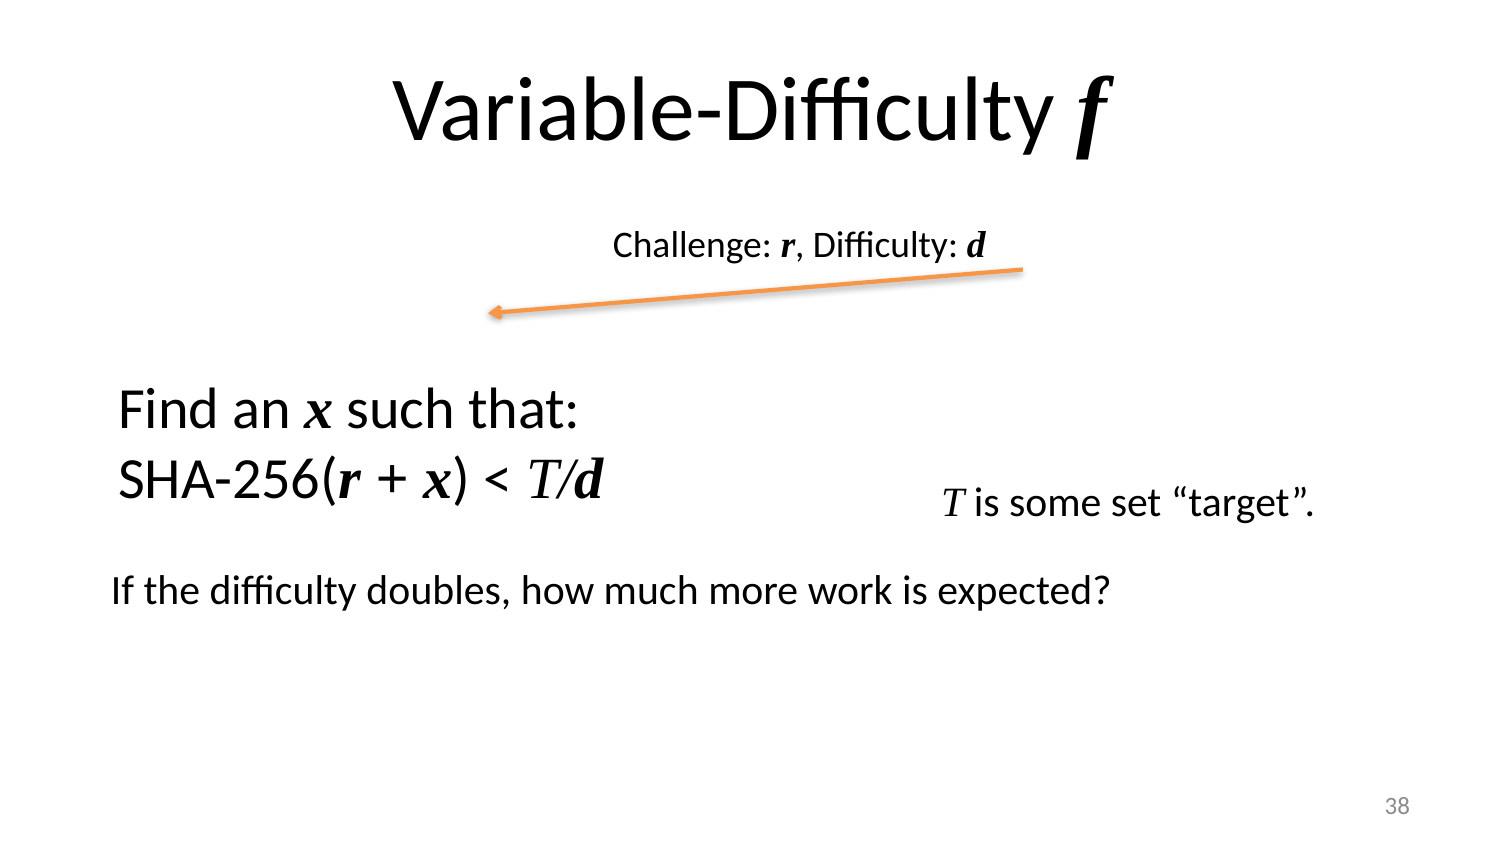

# Variable-Difficulty f
Challenge: r, Difficulty: d
Find an x such that:
SHA-256(r + x) < T/d
T is some set “target”.
If the difficulty doubles, how much more work is expected?
38